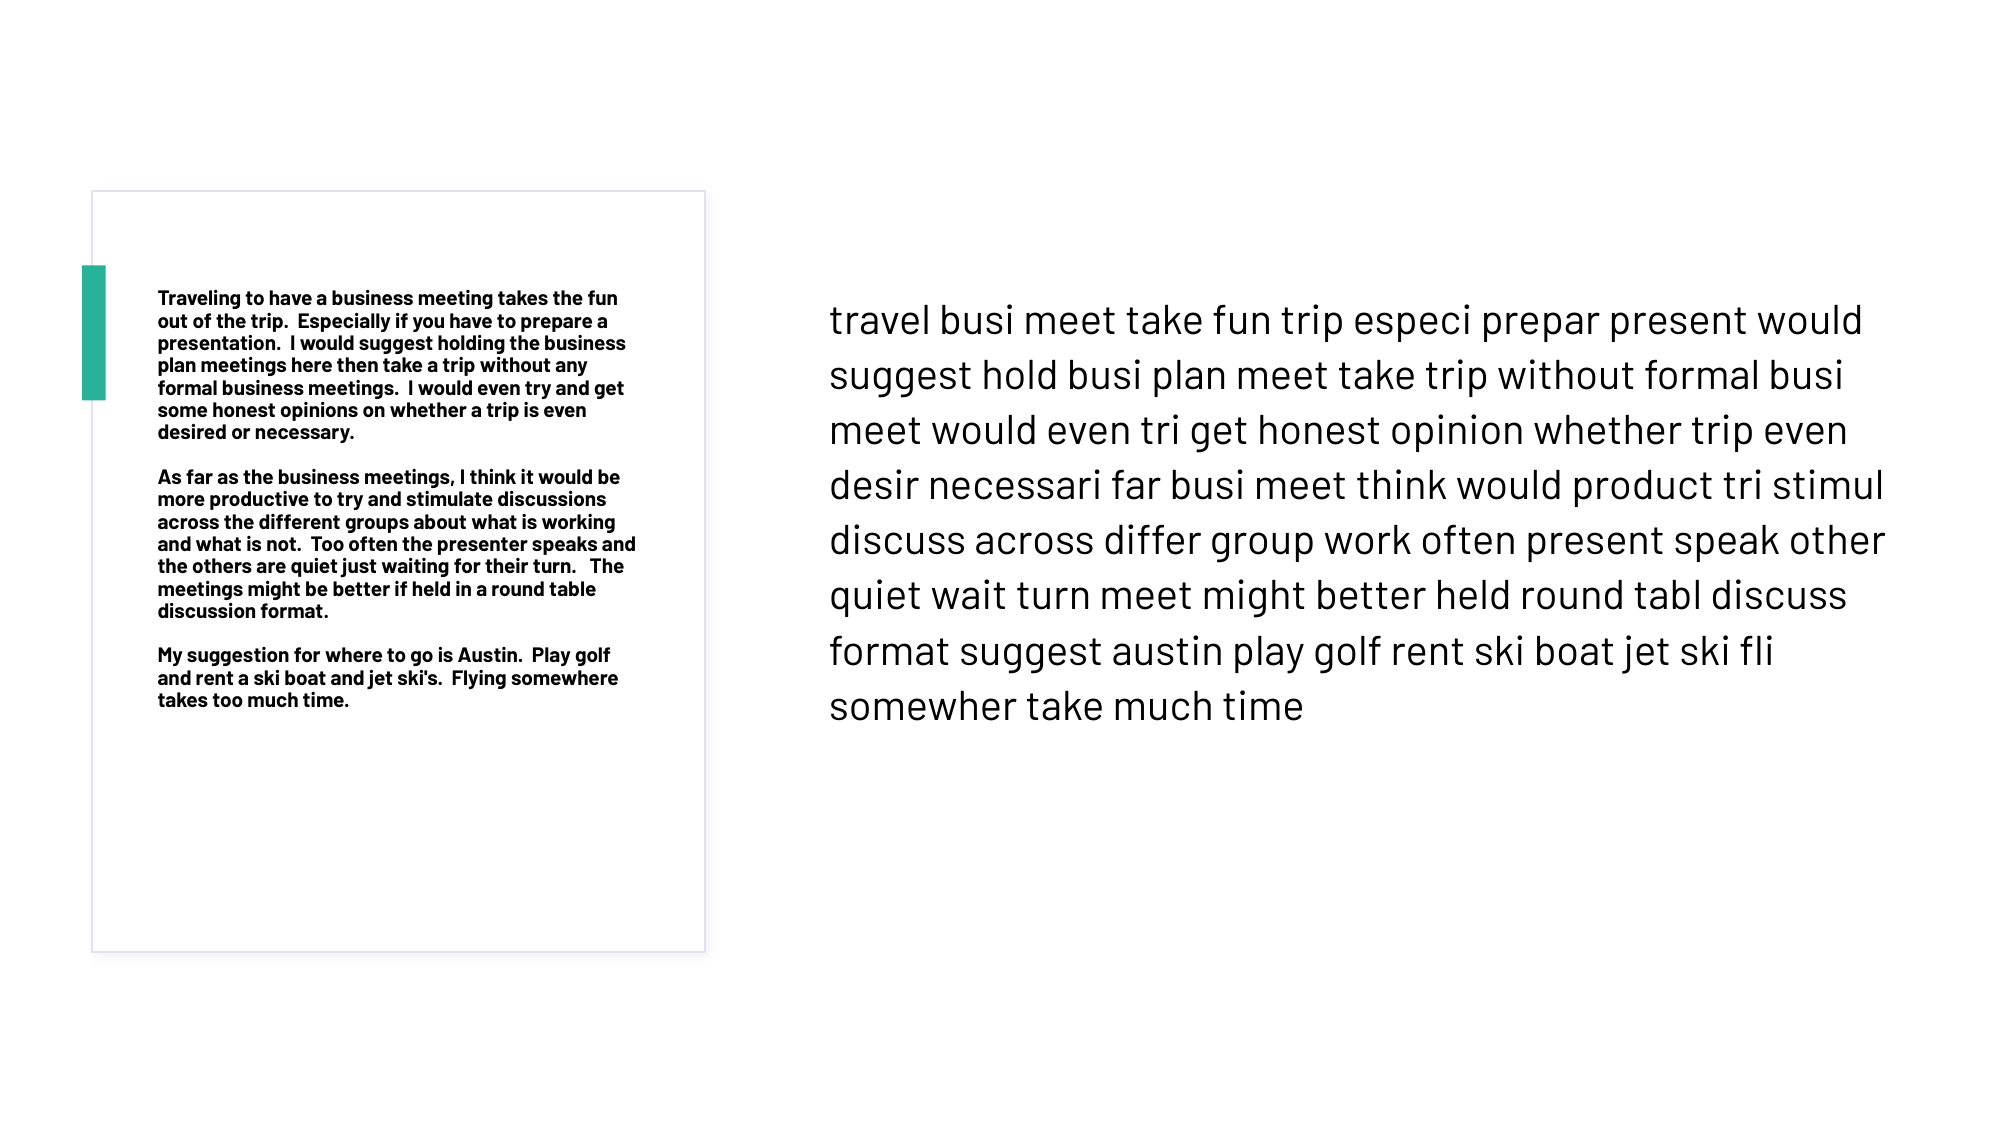

# Traveling to have a business meeting takes the fun out of the trip.  Especially if you have to prepare a presentation.  I would suggest holding the business plan meetings here then take a trip without any formal business meetings.  I would even try and get some honest opinions on whether a trip is even desired or necessary.   As far as the business meetings, I think it would be more productive to try and stimulate discussions across the different groups about what is working and what is not.  Too often the presenter speaks and the others are quiet just waiting for their turn.   The meetings might be better if held in a round table discussion format.   My suggestion for where to go is Austin.  Play golf and rent a ski boat and jet ski's.  Flying somewhere takes too much time.
travel busi meet take fun trip especi prepar present would suggest hold busi plan meet take trip without formal busi meet would even tri get honest opinion whether trip even desir necessari far busi meet think would product tri stimul discuss across differ group work often present speak other quiet wait turn meet might better held round tabl discuss format suggest austin play golf rent ski boat jet ski fli somewher take much time